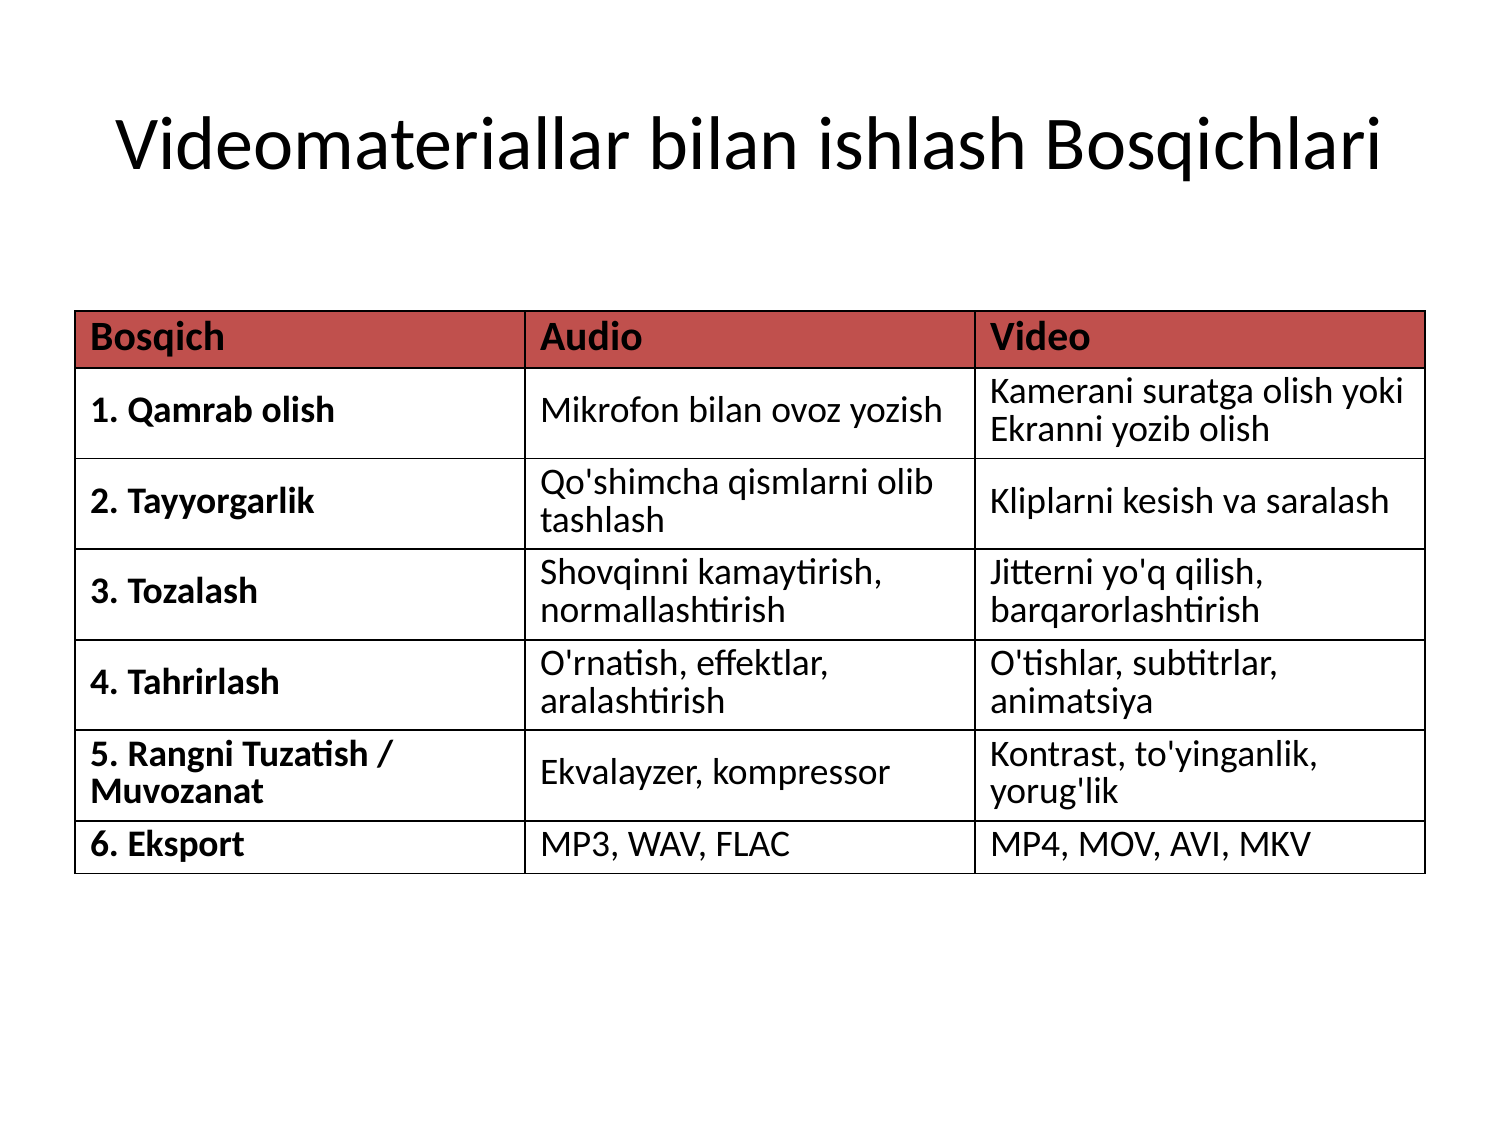

# Videomateriallar bilan ishlash Bosqichlari
| Bosqich | Audio | Video |
| --- | --- | --- |
| 1. Qamrab olish | Mikrofon bilan ovoz yozish | Kamerani suratga olish yoki Ekranni yozib olish |
| 2. Tayyorgarlik | Qo'shimcha qismlarni olib tashlash | Kliplarni kesish va saralash |
| 3. Tozalash | Shovqinni kamaytirish, normallashtirish | Jitterni yo'q qilish, barqarorlashtirish |
| 4. Tahrirlash | O'rnatish, effektlar, aralashtirish | O'tishlar, subtitrlar, animatsiya |
| 5. Rangni Tuzatish / Muvozanat | Ekvalayzer, kompressor | Kontrast, to'yinganlik, yorug'lik |
| 6. Eksport | MP3, WAV, FLAC | MP4, MOV, AVI, MKV |